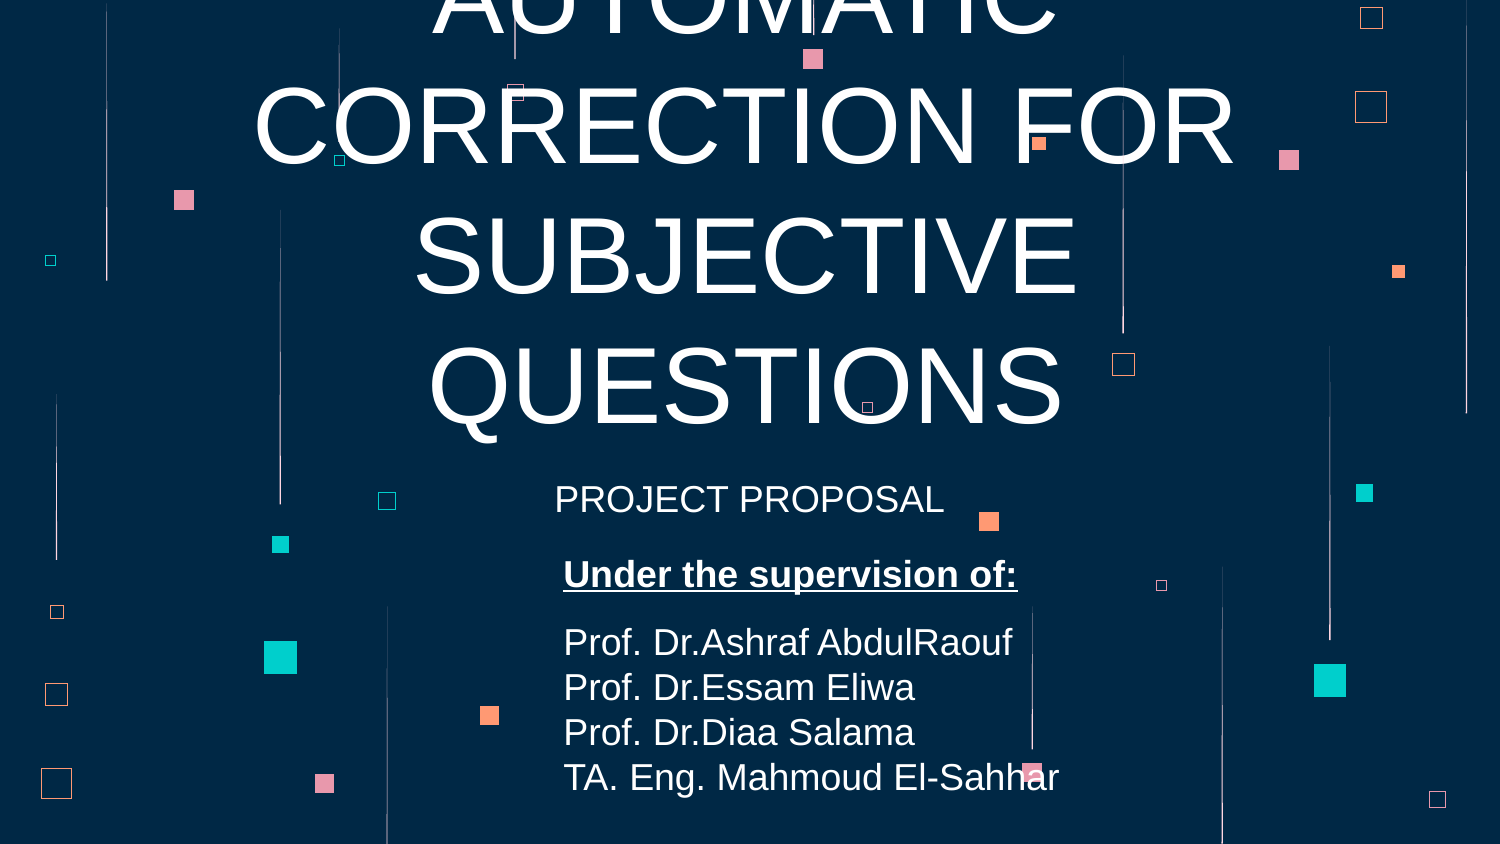

# AUTOMATIC CORRECTION FOR SUBJECTIVE QUESTIONS

PROJECT PROPOSAL

Under the supervision of:
Prof. Dr.Ashraf AbdulRaouf
Prof. Dr.Essam Eliwa
Prof. Dr.Diaa Salama
TA. Eng. Mahmoud El-Sahhar